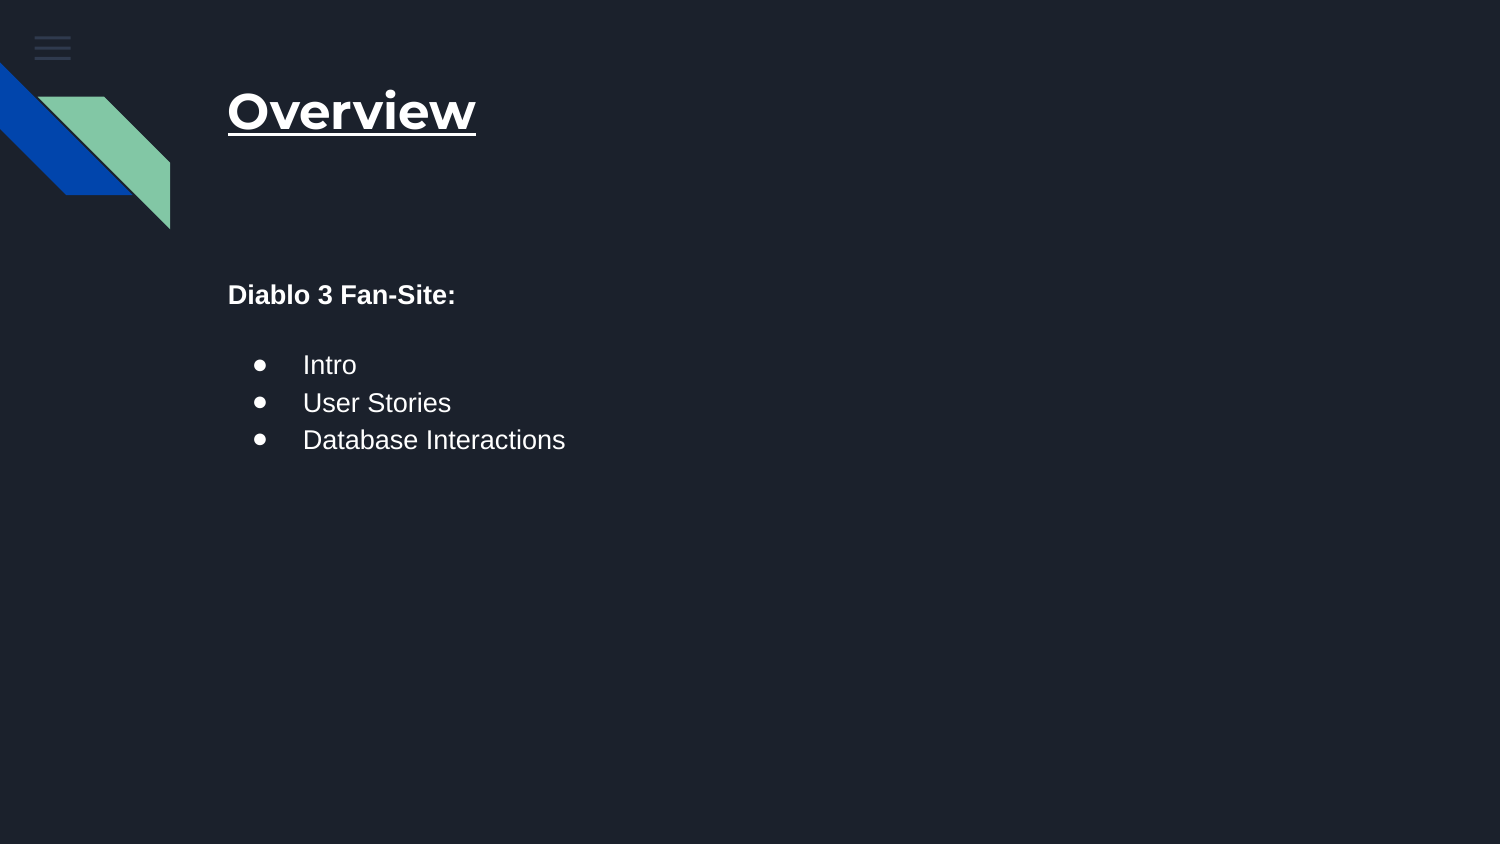

# Overview
Diablo 3 Fan-Site:
Intro
User Stories
Database Interactions